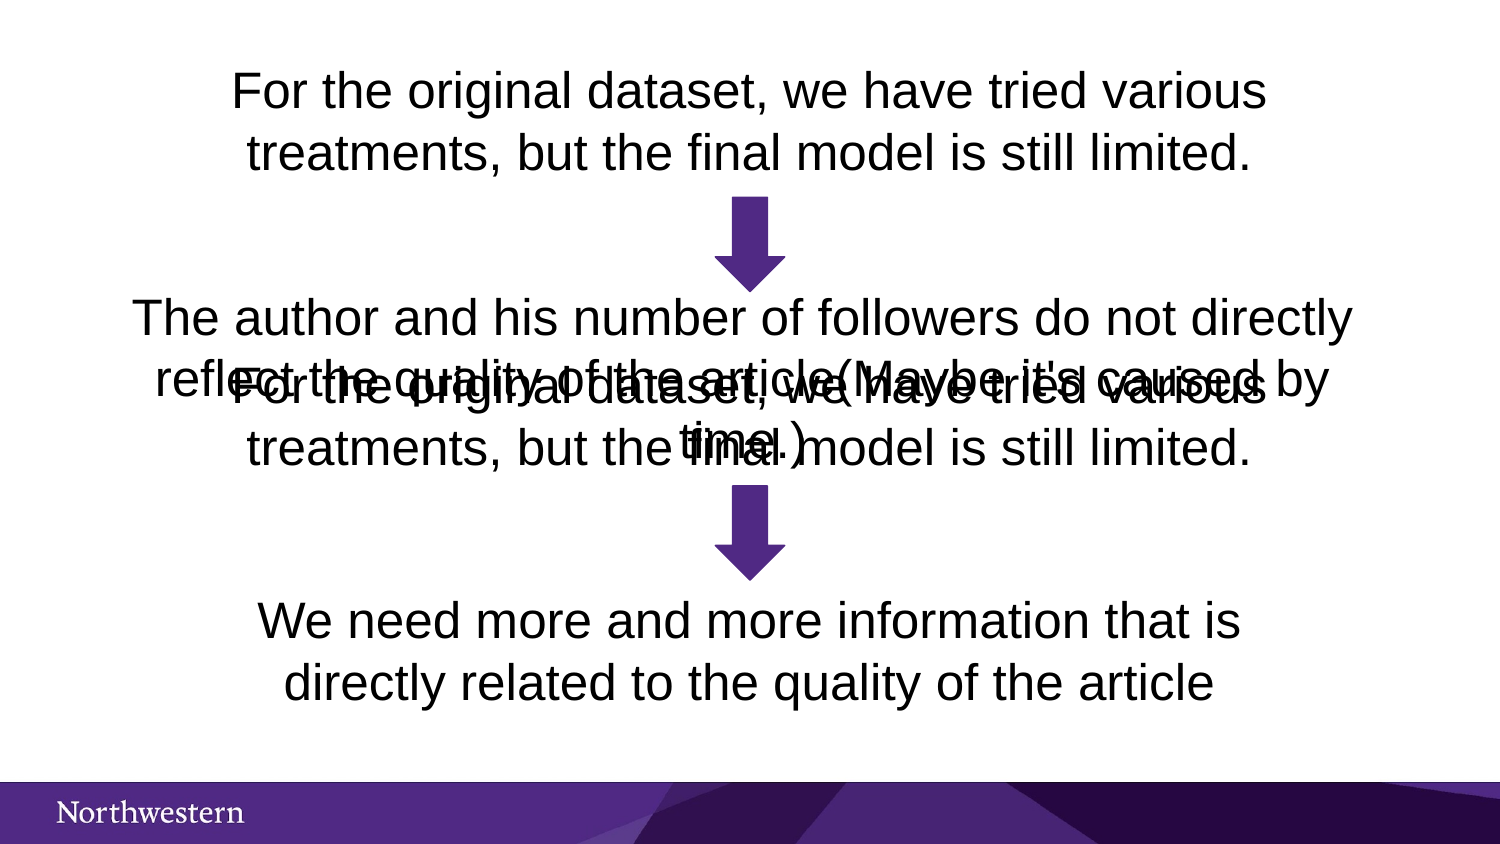

# For the original dataset, we have tried various treatments, but the final model is still limited.

The author and his number of followers do not directly reflect the quality of the article(Maybe it's caused by time.)
For the original dataset, we have tried various treatments, but the final model is still limited.

We need more and more information that is directly related to the quality of the article